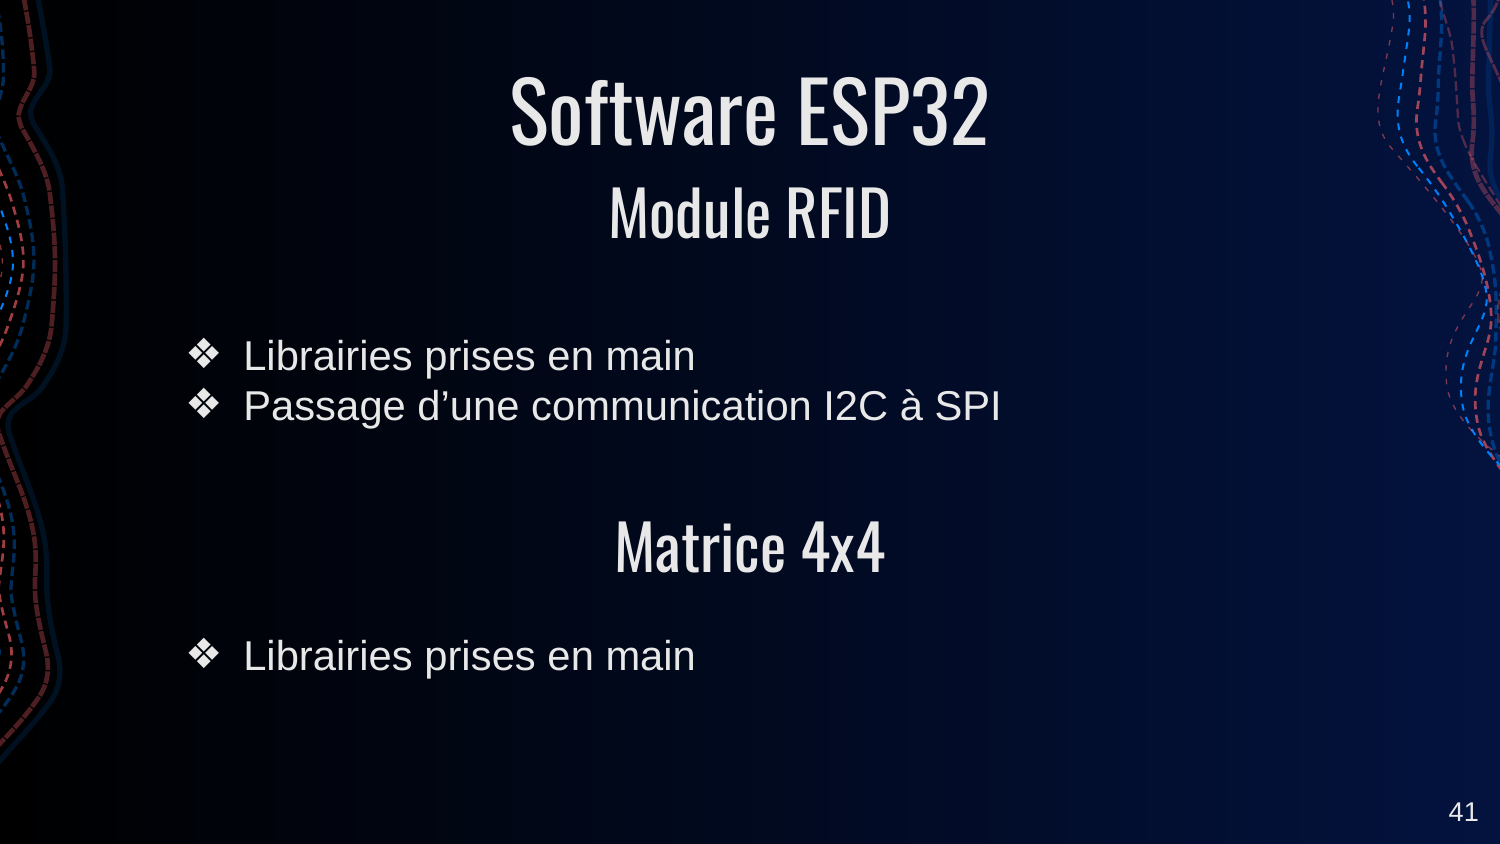

# Software ESP32
Module RFID

Librairies prises en main
Passage d’une communication I2C à SPI

Librairies prises en main

Matrice 4x4
41